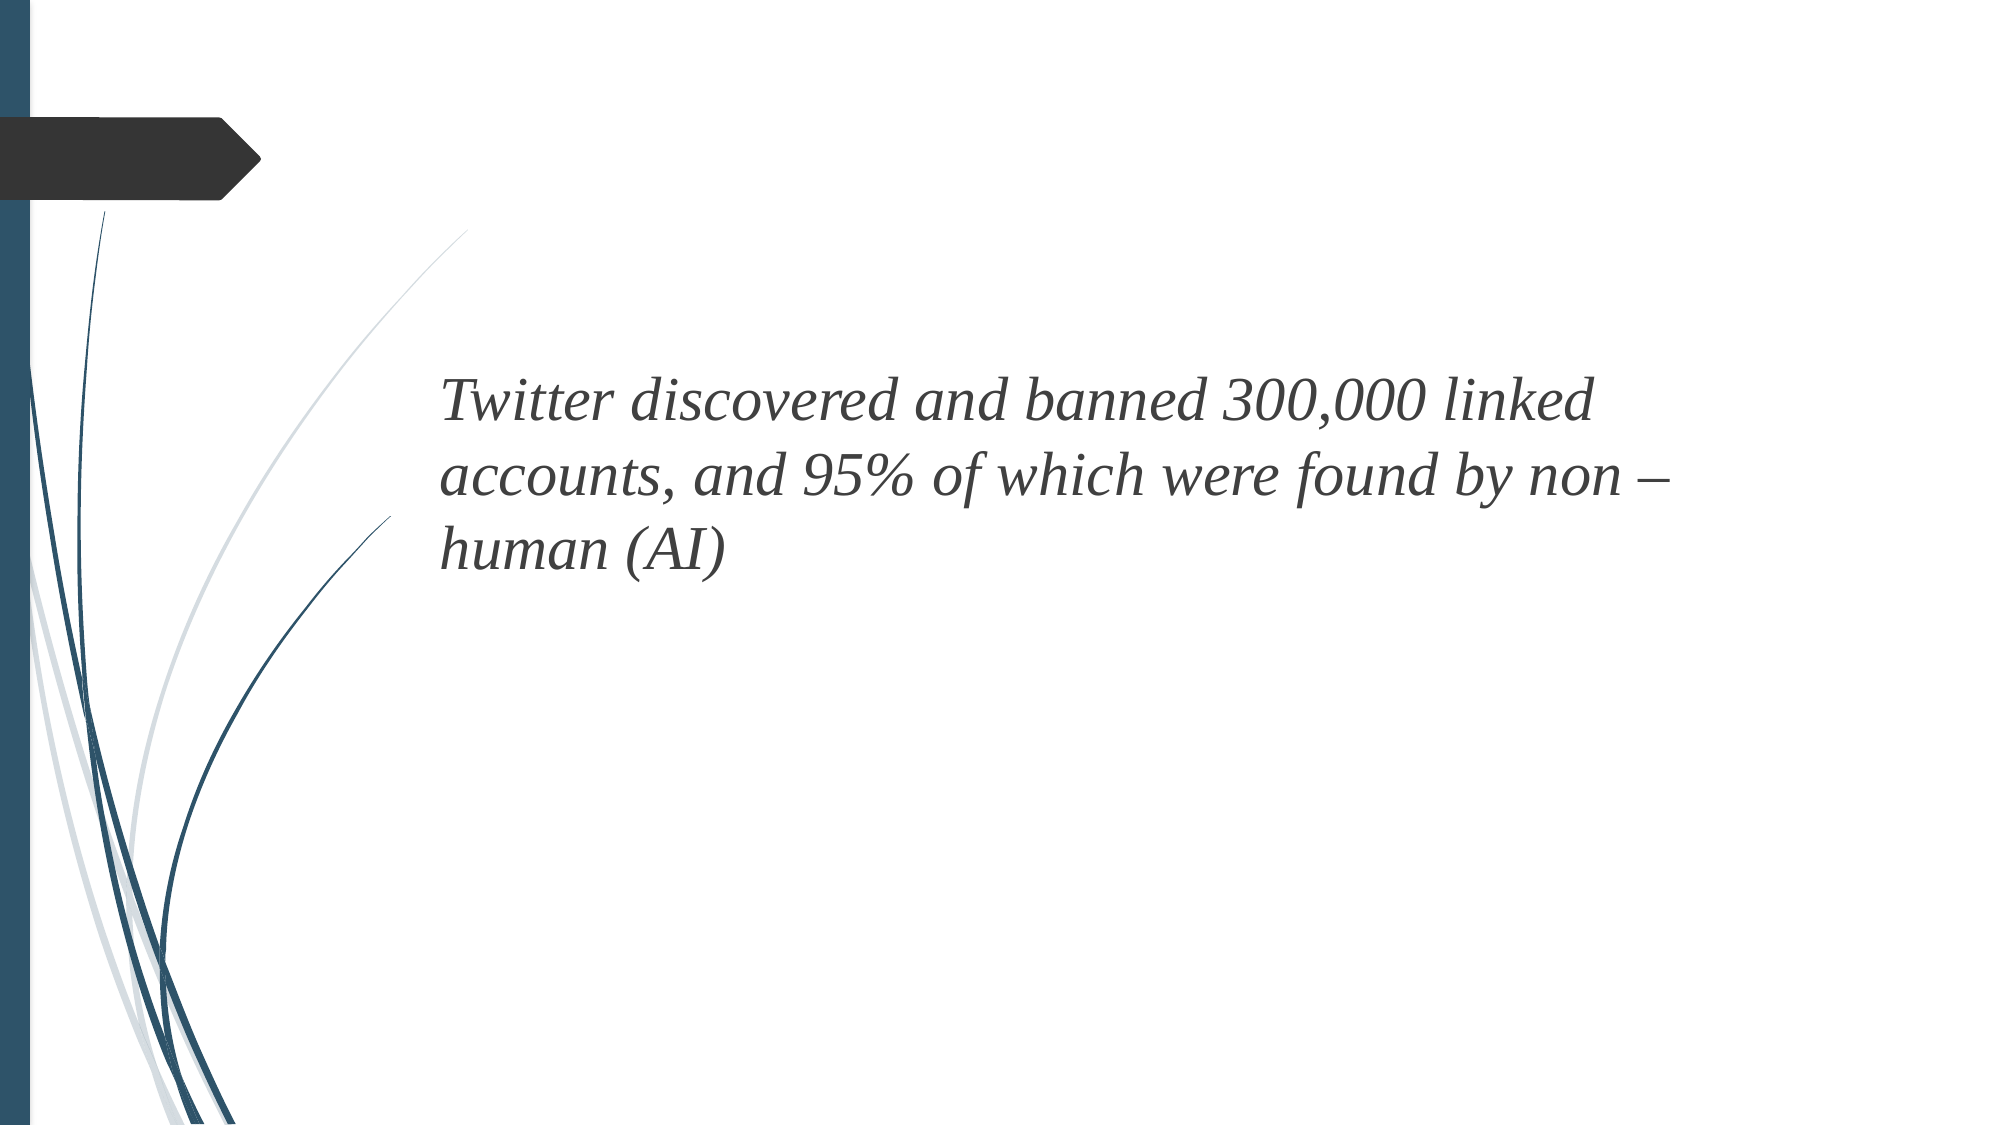

Twitter discovered and banned 300,000 linked accounts, and 95% of which were found by non – human (AI)